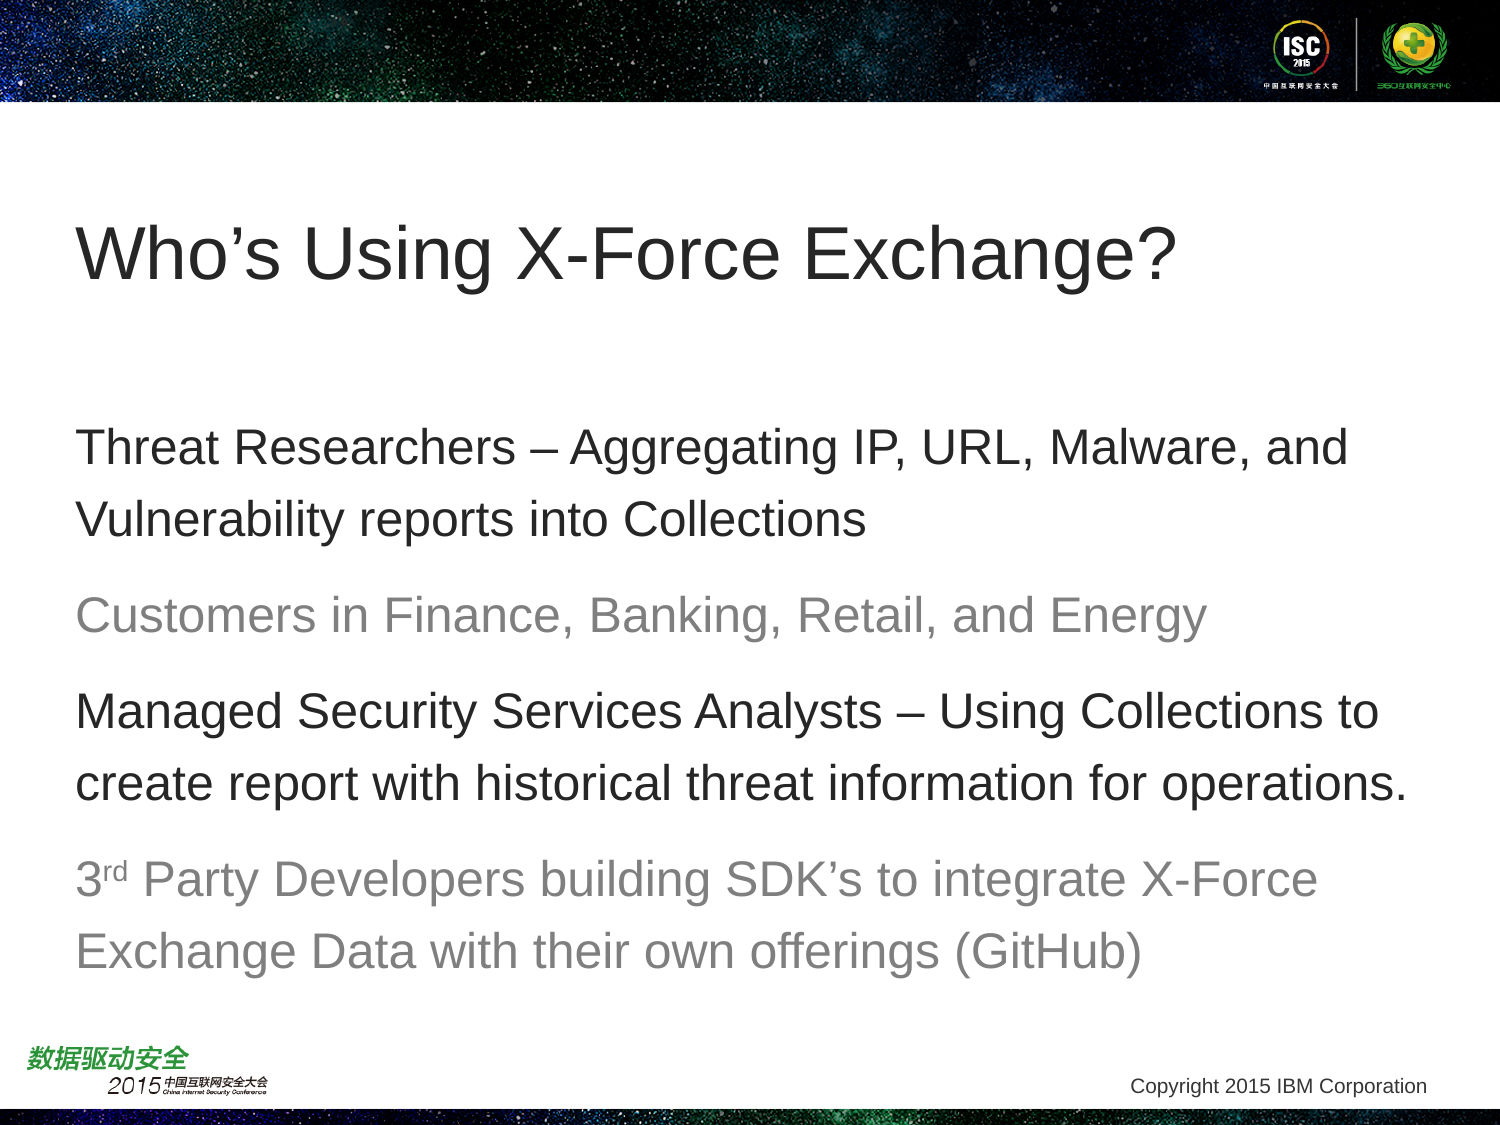

# Who’s Using X-Force Exchange?

Threat Researchers – Aggregating IP, URL, Malware, and Vulnerability reports into Collections

Customers in Finance, Banking, Retail, and Energy

Managed Security Services Analysts – Using Collections to create report with historical threat information for operations.

3rd Party Developers building SDK’s to integrate X-Force Exchange Data with their own offerings (GitHub)